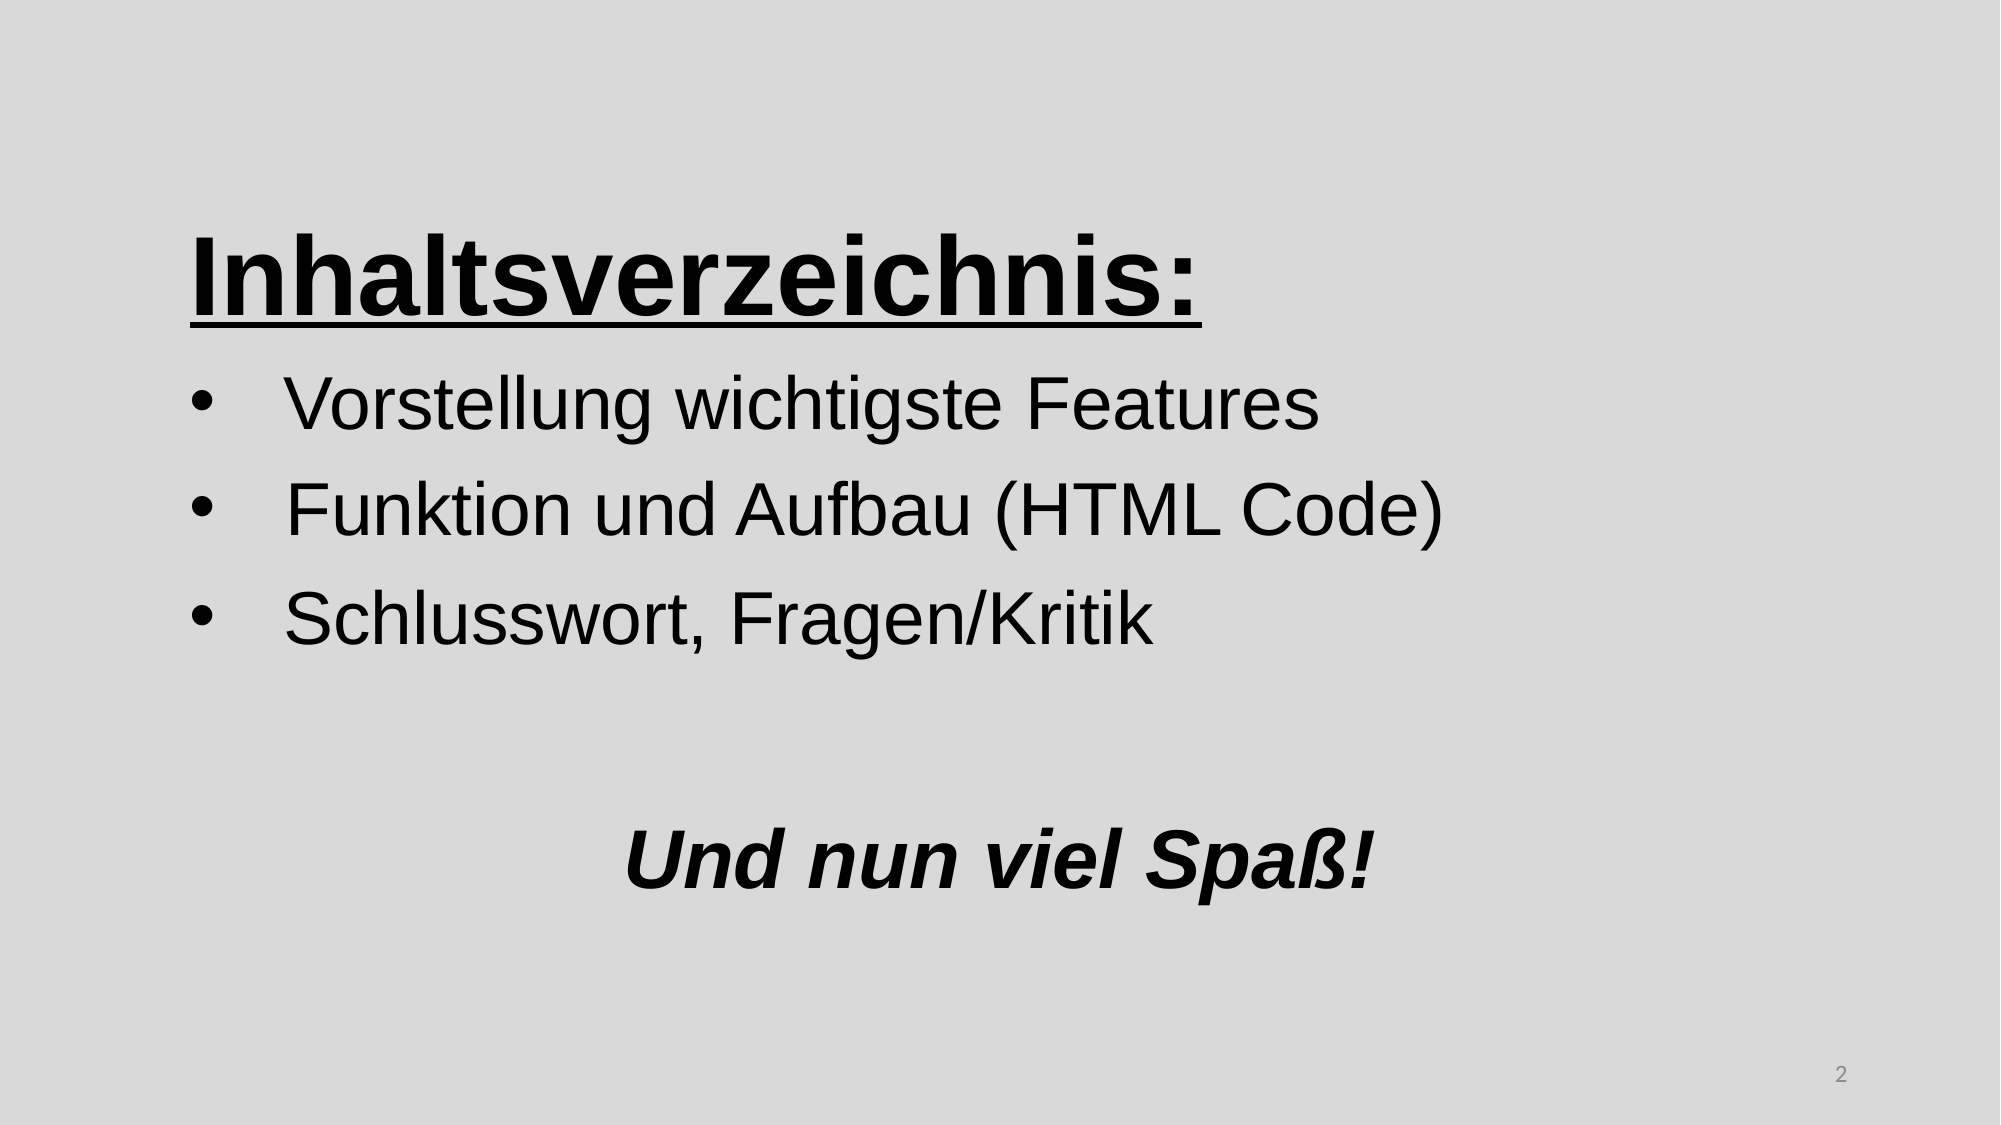

Inhaltsverzeichnis:
Vorstellung wichtigste Features
 Funktion und Aufbau (HTML Code)
Schlusswort, Fragen/Kritik
Und nun viel Spaß!
2